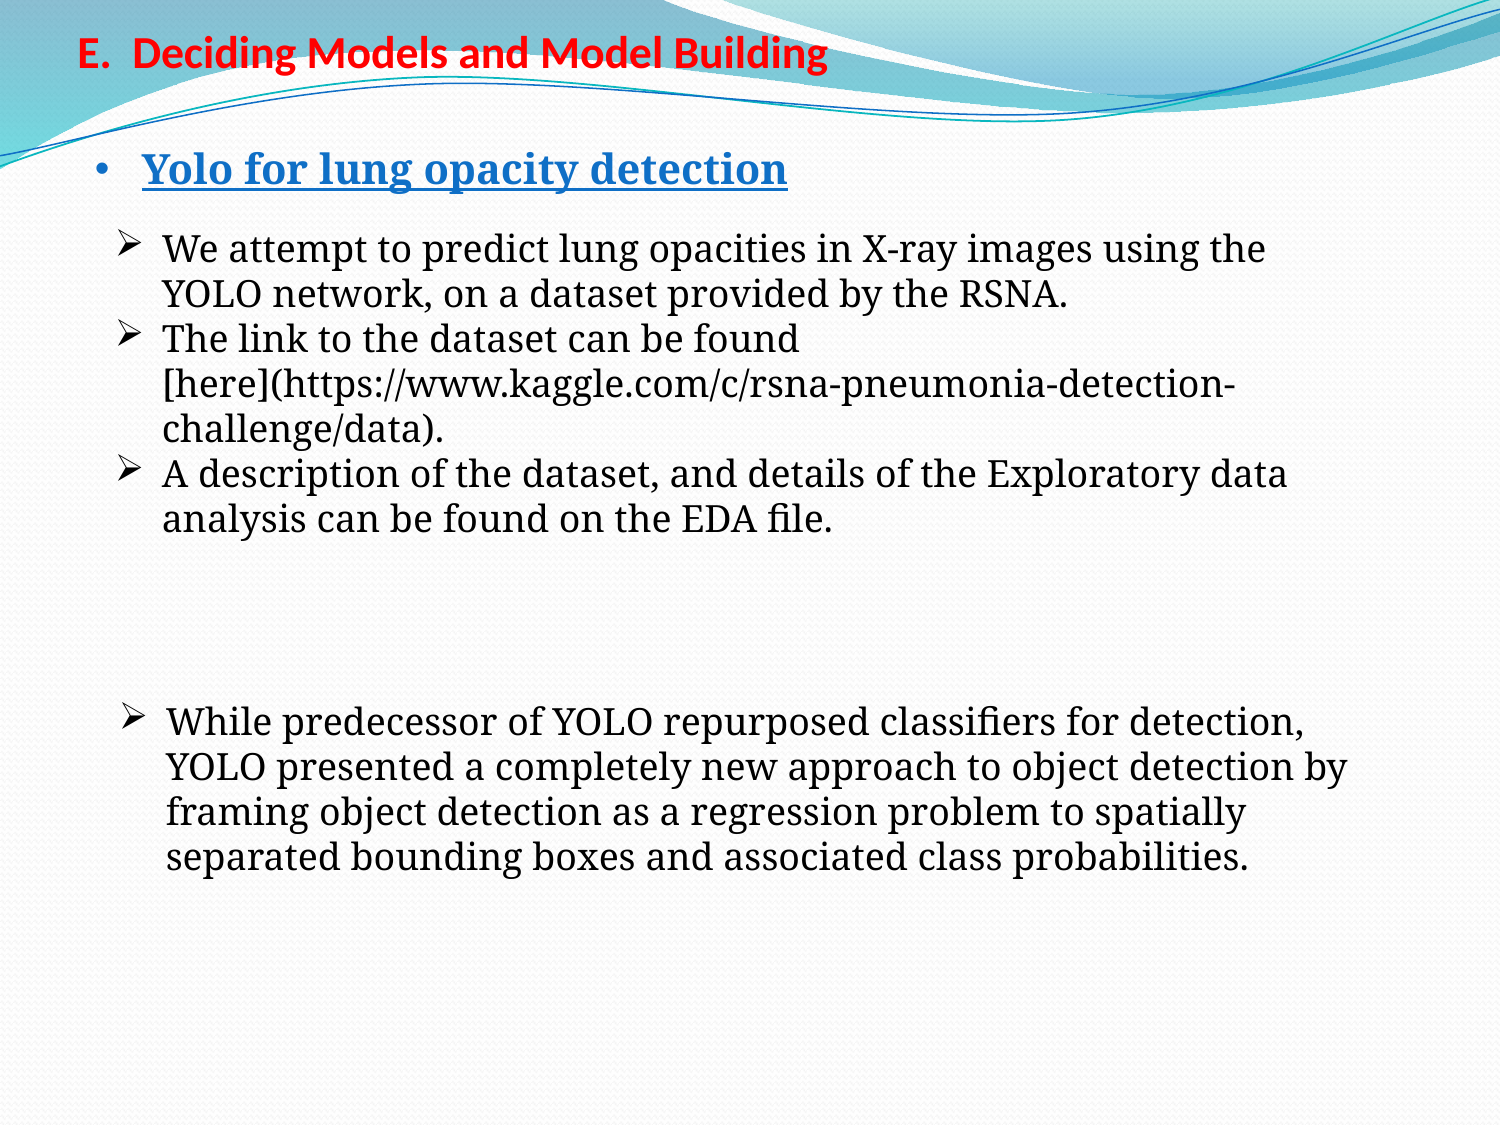

E.  Deciding Models and Model Building
Yolo for lung opacity detection
We attempt to predict lung opacities in X-ray images using the YOLO network, on a dataset provided by the RSNA.
The link to the dataset can be found [here](https://www.kaggle.com/c/rsna-pneumonia-detection-challenge/data).
A description of the dataset, and details of the Exploratory data analysis can be found on the EDA file.
While predecessor of YOLO repurposed classifiers for detection, YOLO presented a completely new approach to object detection by framing object detection as a regression problem to spatially separated bounding boxes and associated class probabilities.